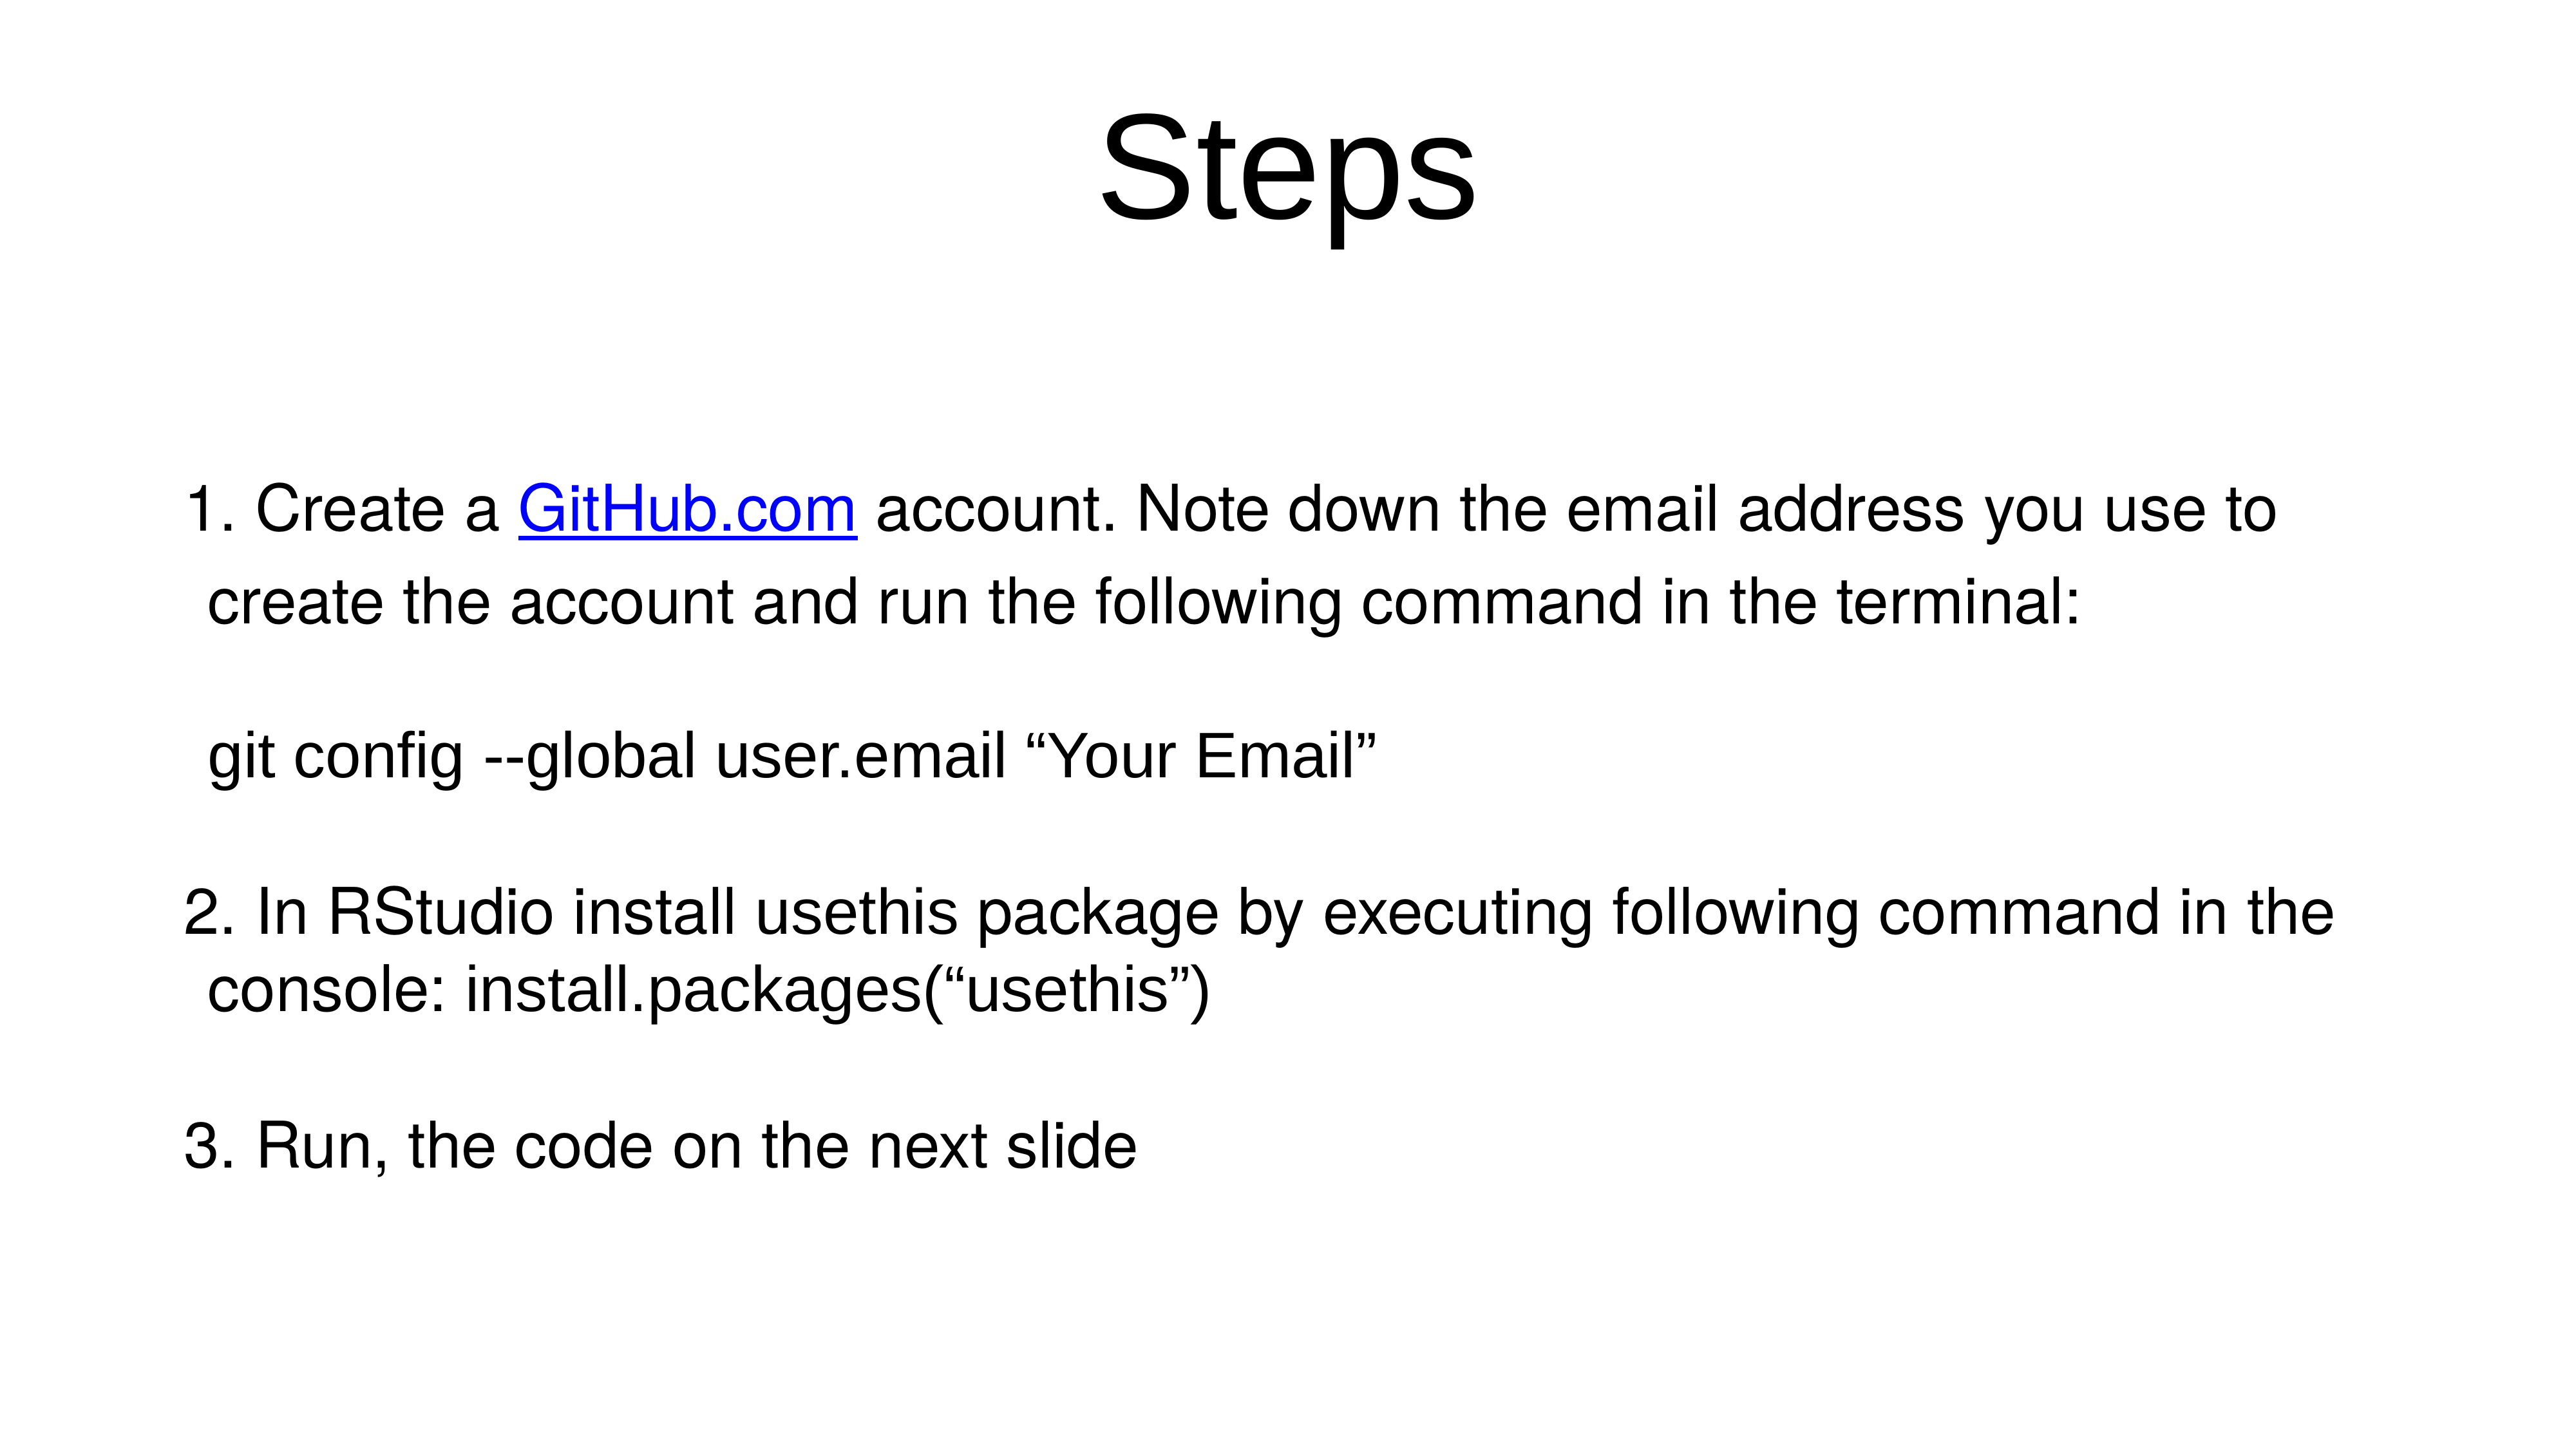

# Steps
 Create a GitHub.com account. Note down the email address you use to create the account and run the following command in the terminal:
git config --global user.email “Your Email”
 In RStudio install usethis package by executing following command in the console: install.packages(“usethis”)
 Run, the code on the next slide